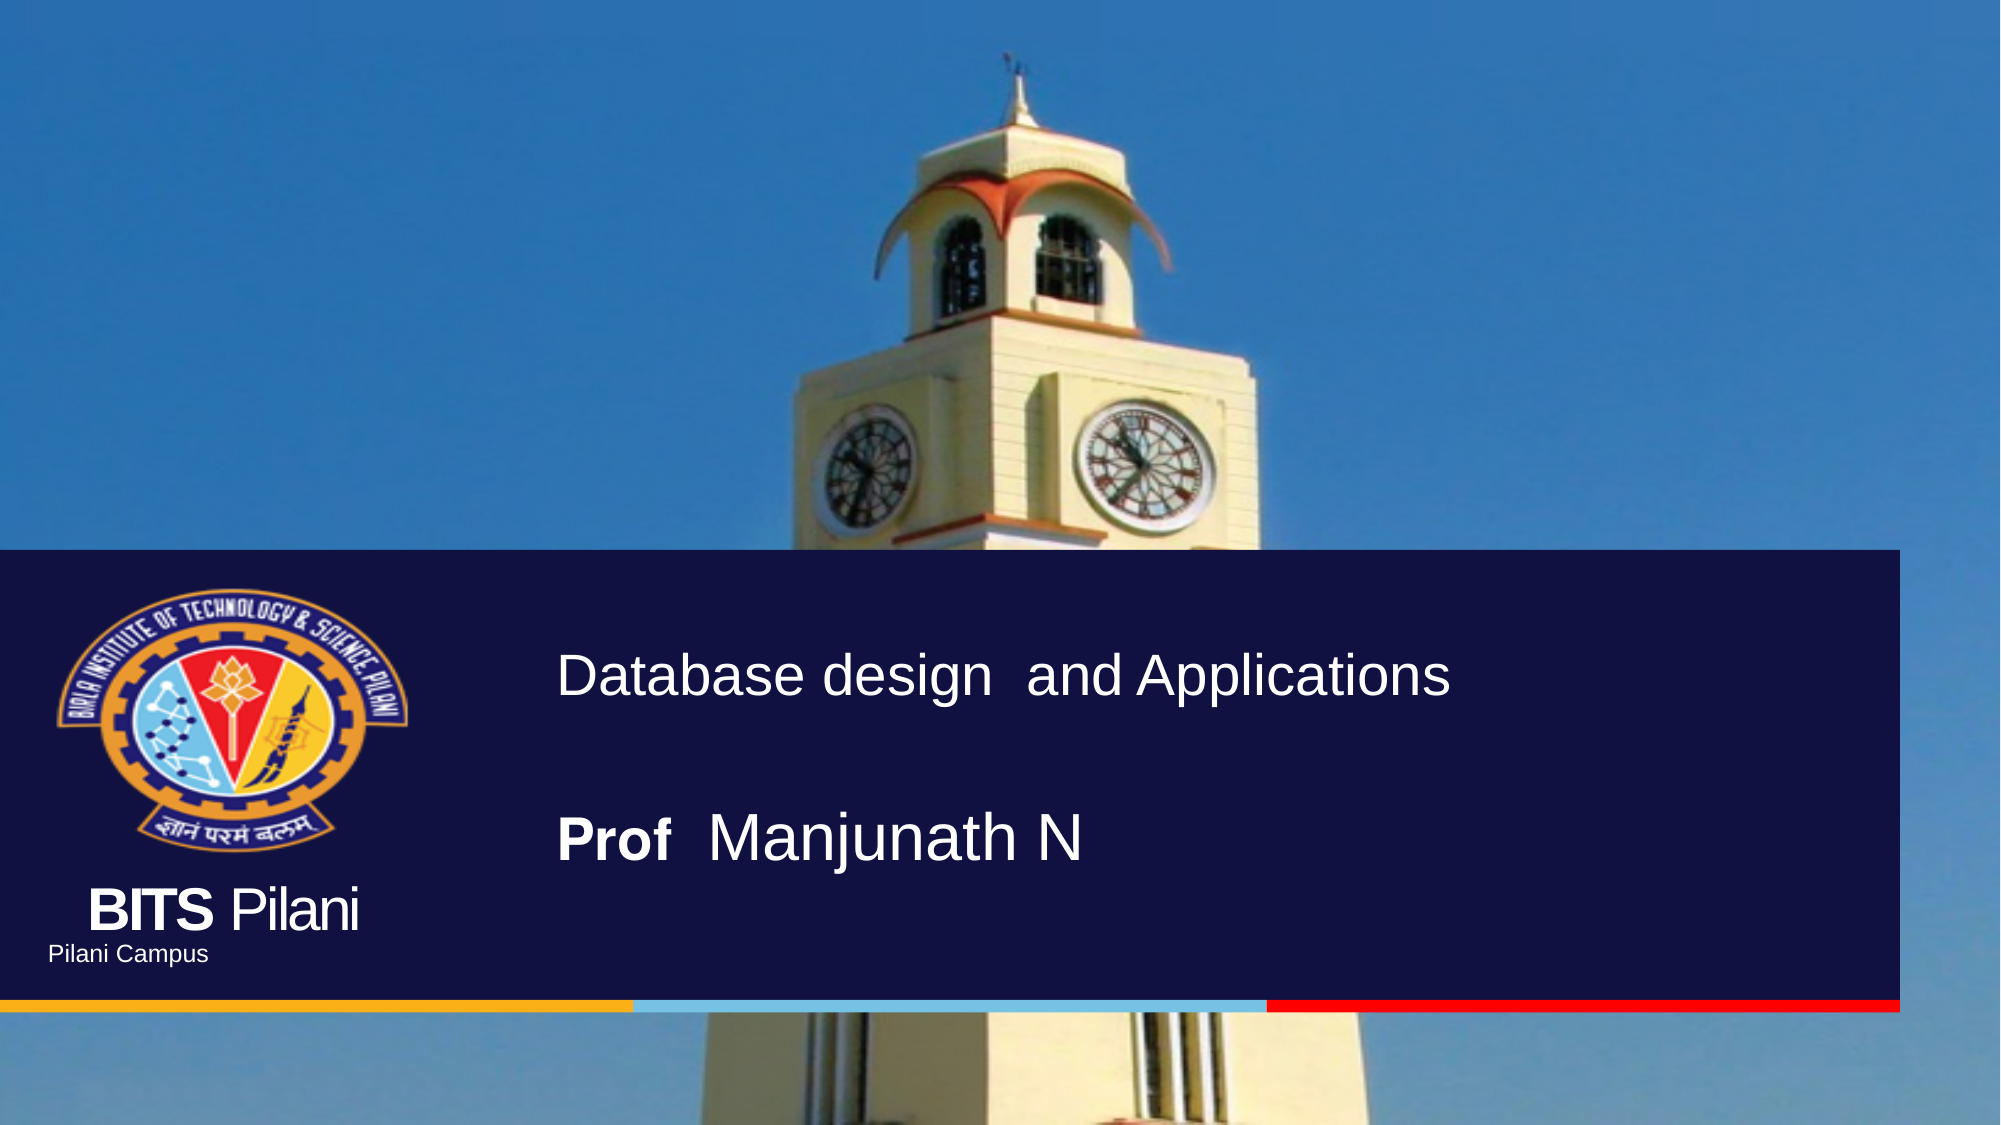

# Database design  and Applications Prof  Manjunath N